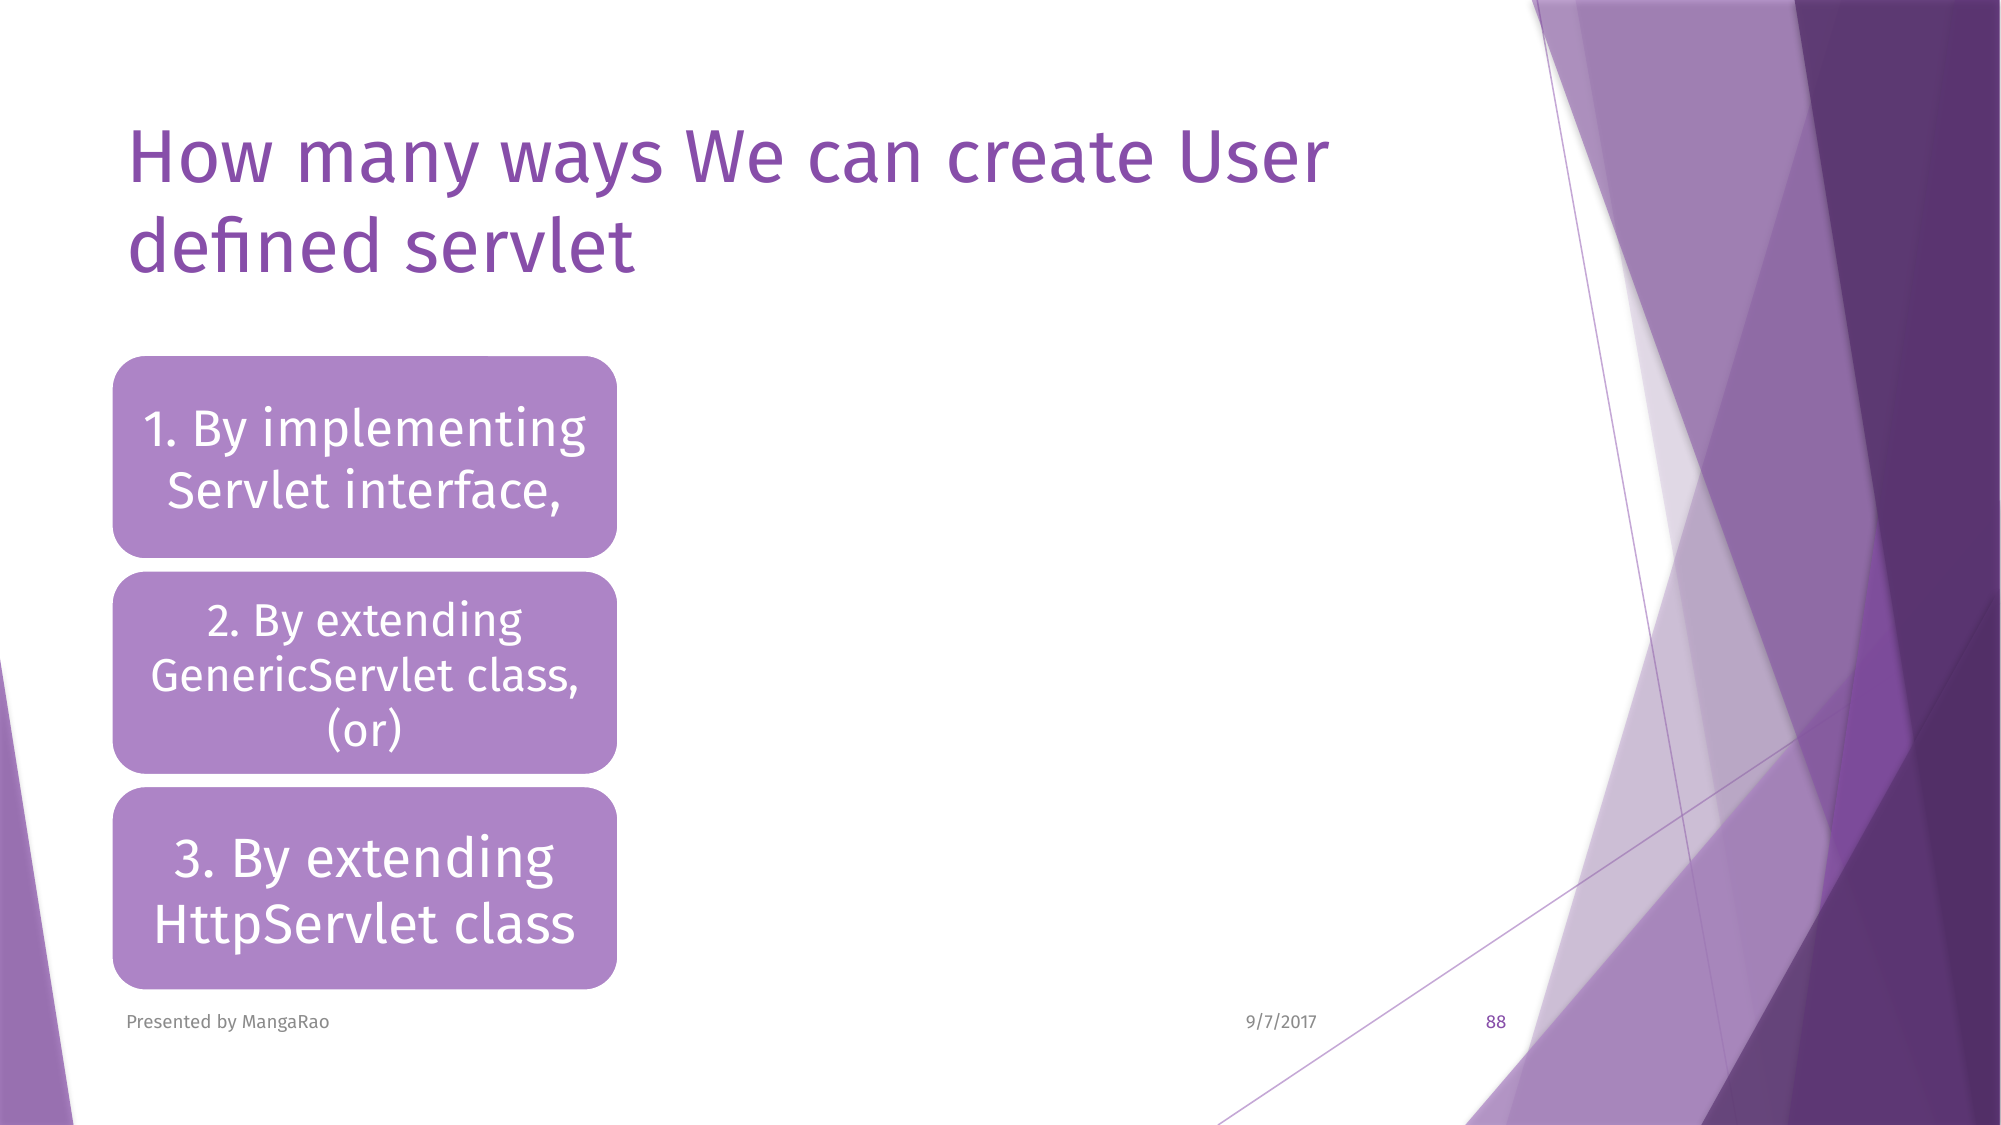

# How many ways We can create User defined servlet
1. By implementing Servlet interface,
2. By extending GenericServlet class, (or)
3. By extending HttpServlet class
Presented by MangaRao
9/7/2017
88